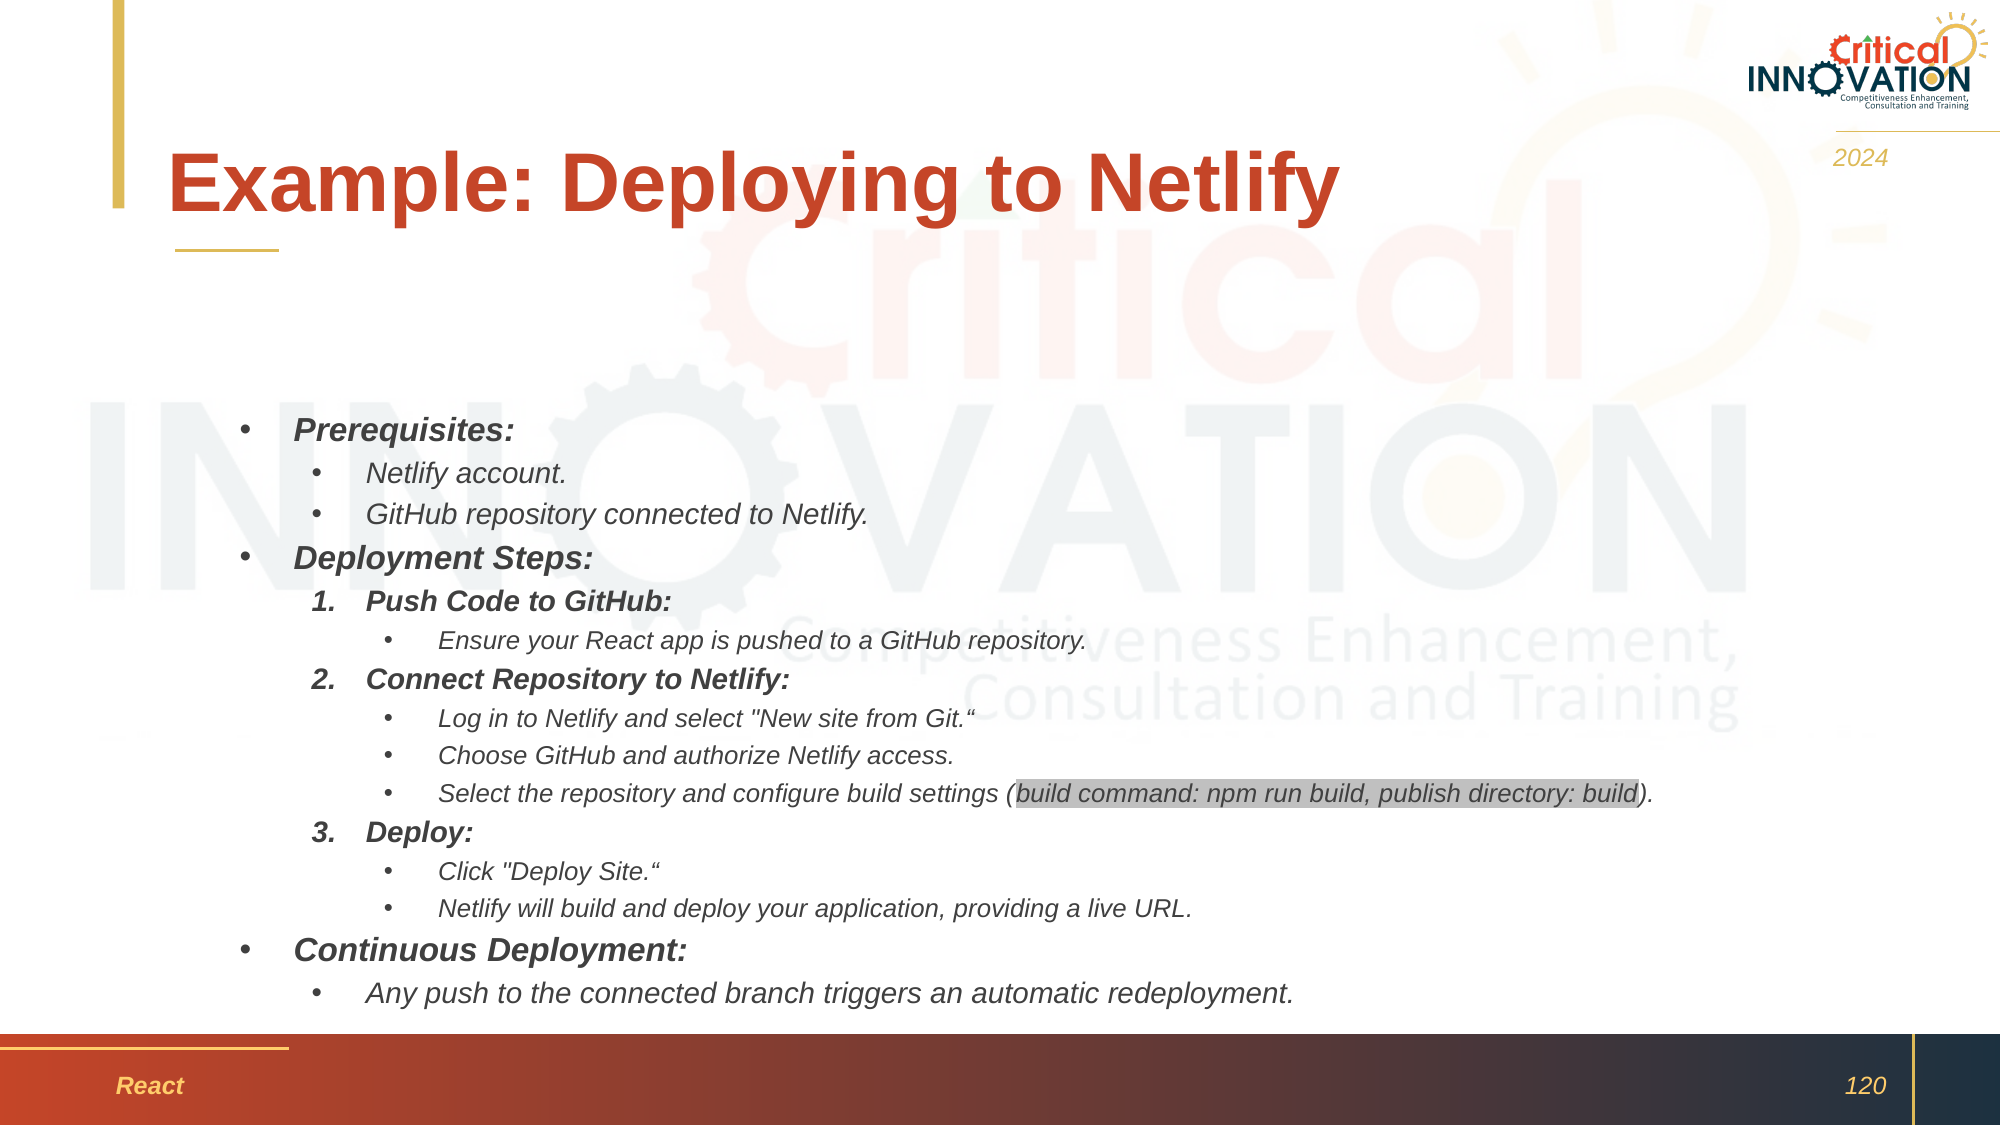

# Example: Deploying to Netlify
2024

Prerequisites:
Netlify account.
GitHub repository connected to Netlify.
Deployment Steps:
Push Code to GitHub:
Ensure your React app is pushed to a GitHub repository.
Connect Repository to Netlify:
Log in to Netlify and select "New site from Git.“
Choose GitHub and authorize Netlify access.
Select the repository and configure build settings (build command: npm run build, publish directory: build).
Deploy:
Click "Deploy Site.“
Netlify will build and deploy your application, providing a live URL.
Continuous Deployment:
Any push to the connected branch triggers an automatic redeployment.
React
120